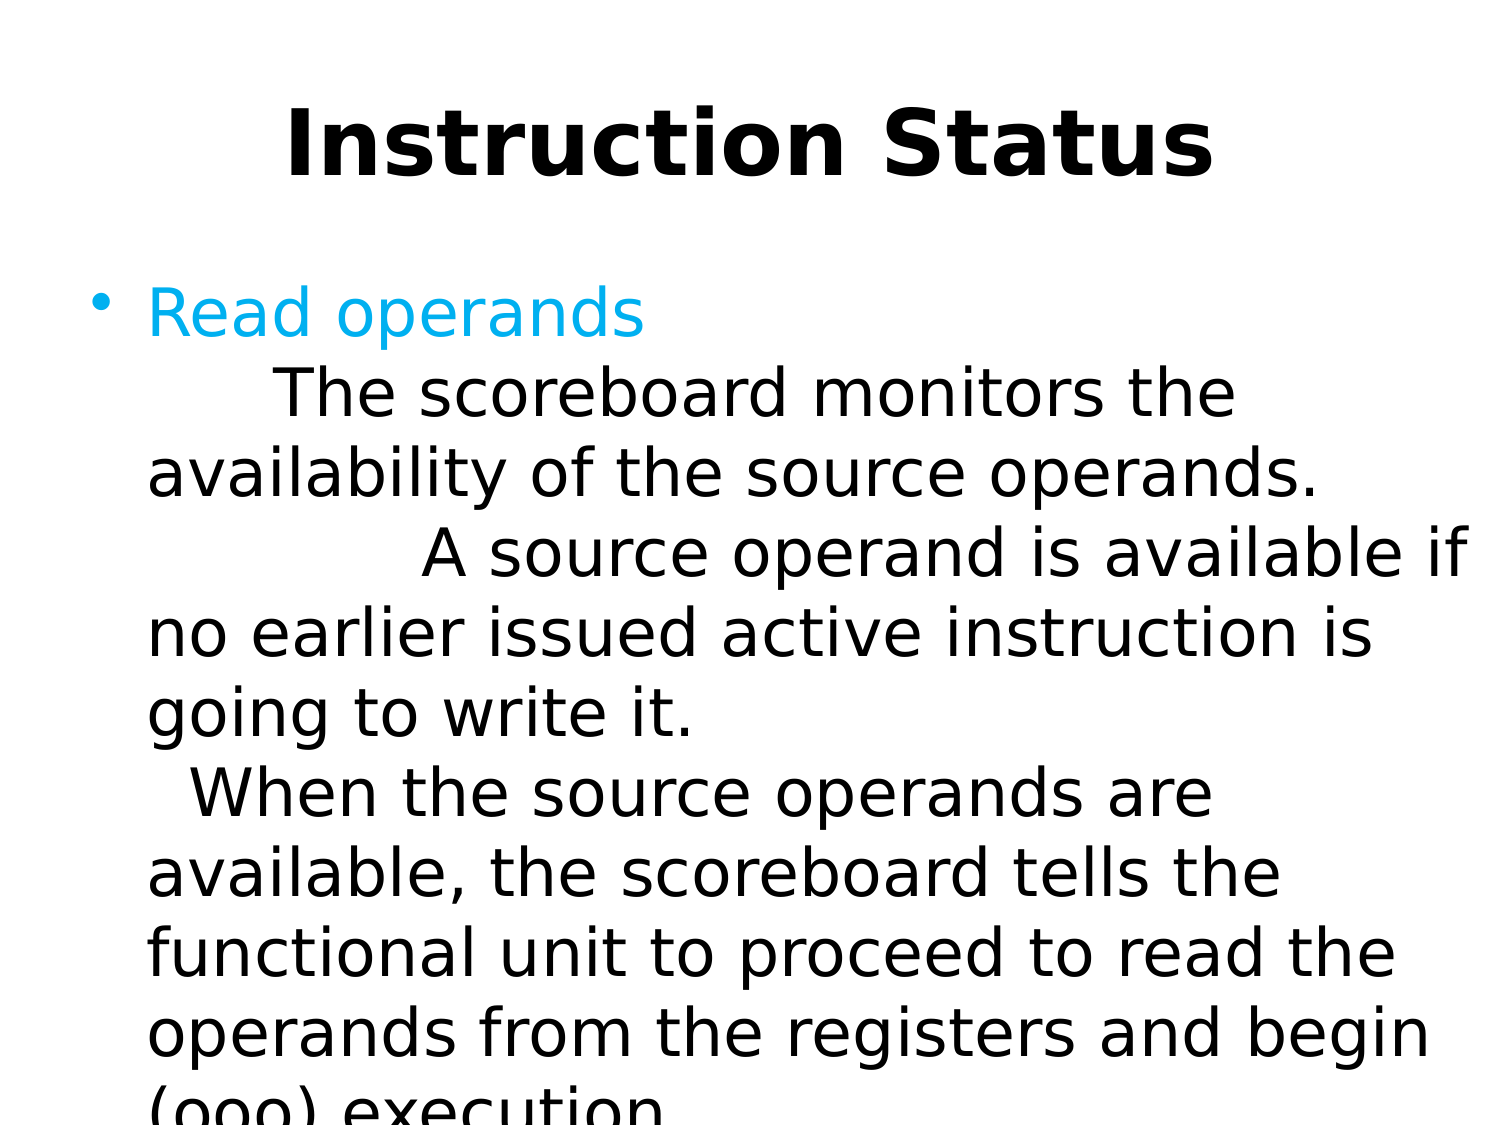

# Instruction Status
Read operands                                                The scoreboard monitors the availability of the source operands.                       A source operand is available if no earlier issued active instruction is going to write it.                                         When the source operands are available, the scoreboard tells the functional unit to proceed to read the operands from the registers and begin (ooo) execution.